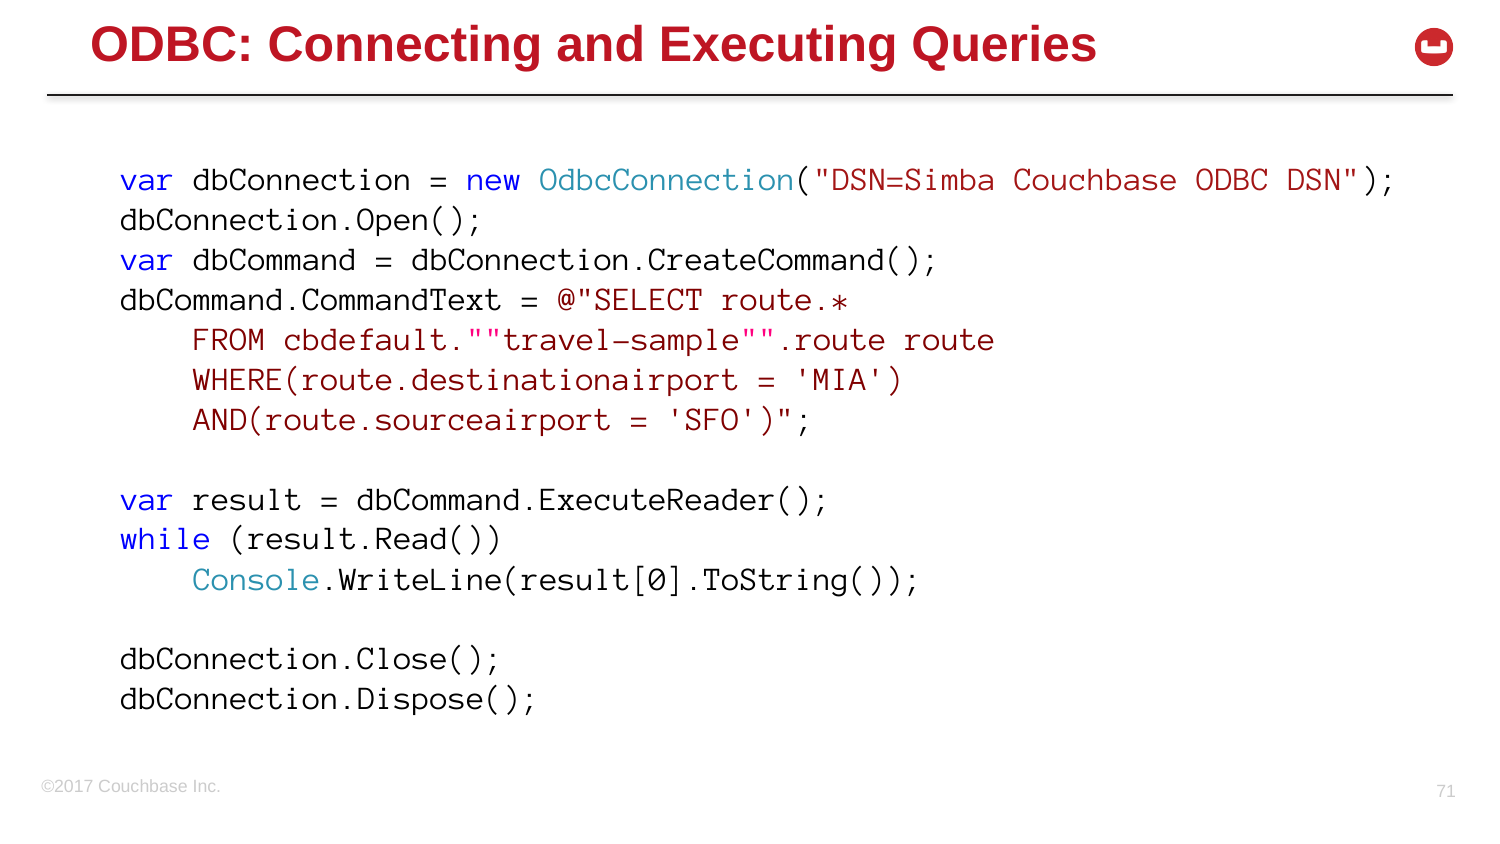

# ODBC: Connecting and Executing Queries
var dbConnection = new OdbcConnection("DSN=Simba Couchbase ODBC DSN");
dbConnection.Open();
var dbCommand = dbConnection.CreateCommand();
dbCommand.CommandText = @"SELECT route.*
    FROM cbdefault.""travel-sample"".route route
    WHERE(route.destinationairport = 'MIA')
    AND(route.sourceairport = 'SFO')";

var result = dbCommand.ExecuteReader();
while (result.Read())
    Console.WriteLine(result[0].ToString());

dbConnection.Close();
dbConnection.Dispose();